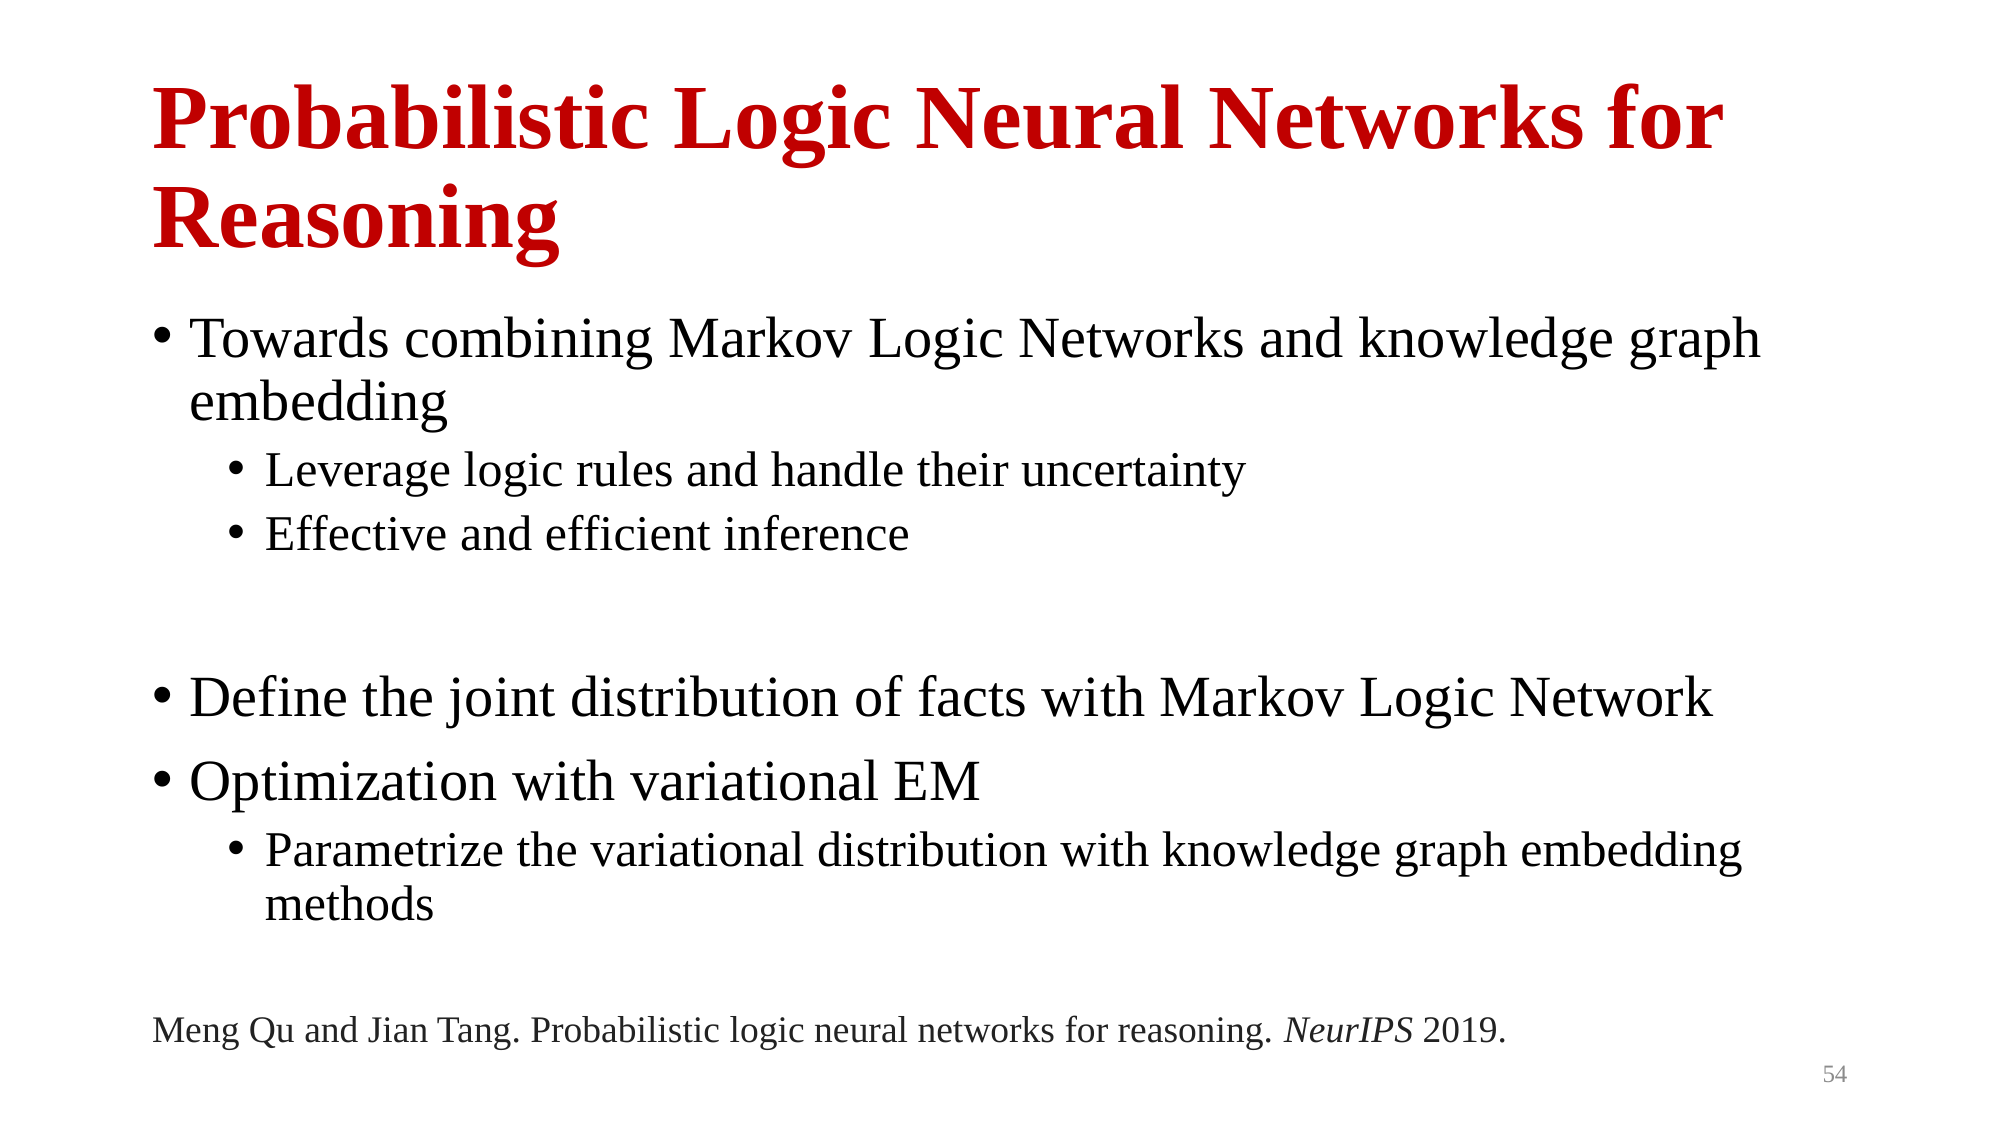

# Probabilistic Logic Neural Networks for Reasoning
Towards combining Markov Logic Networks and knowledge graph embedding
Leverage logic rules and handle their uncertainty
Effective and efficient inference

Define the joint distribution of facts with Markov Logic Network
Optimization with variational EM
Parametrize the variational distribution with knowledge graph embedding methods
Meng Qu and Jian Tang. Probabilistic logic neural networks for reasoning. NeurIPS 2019.
54